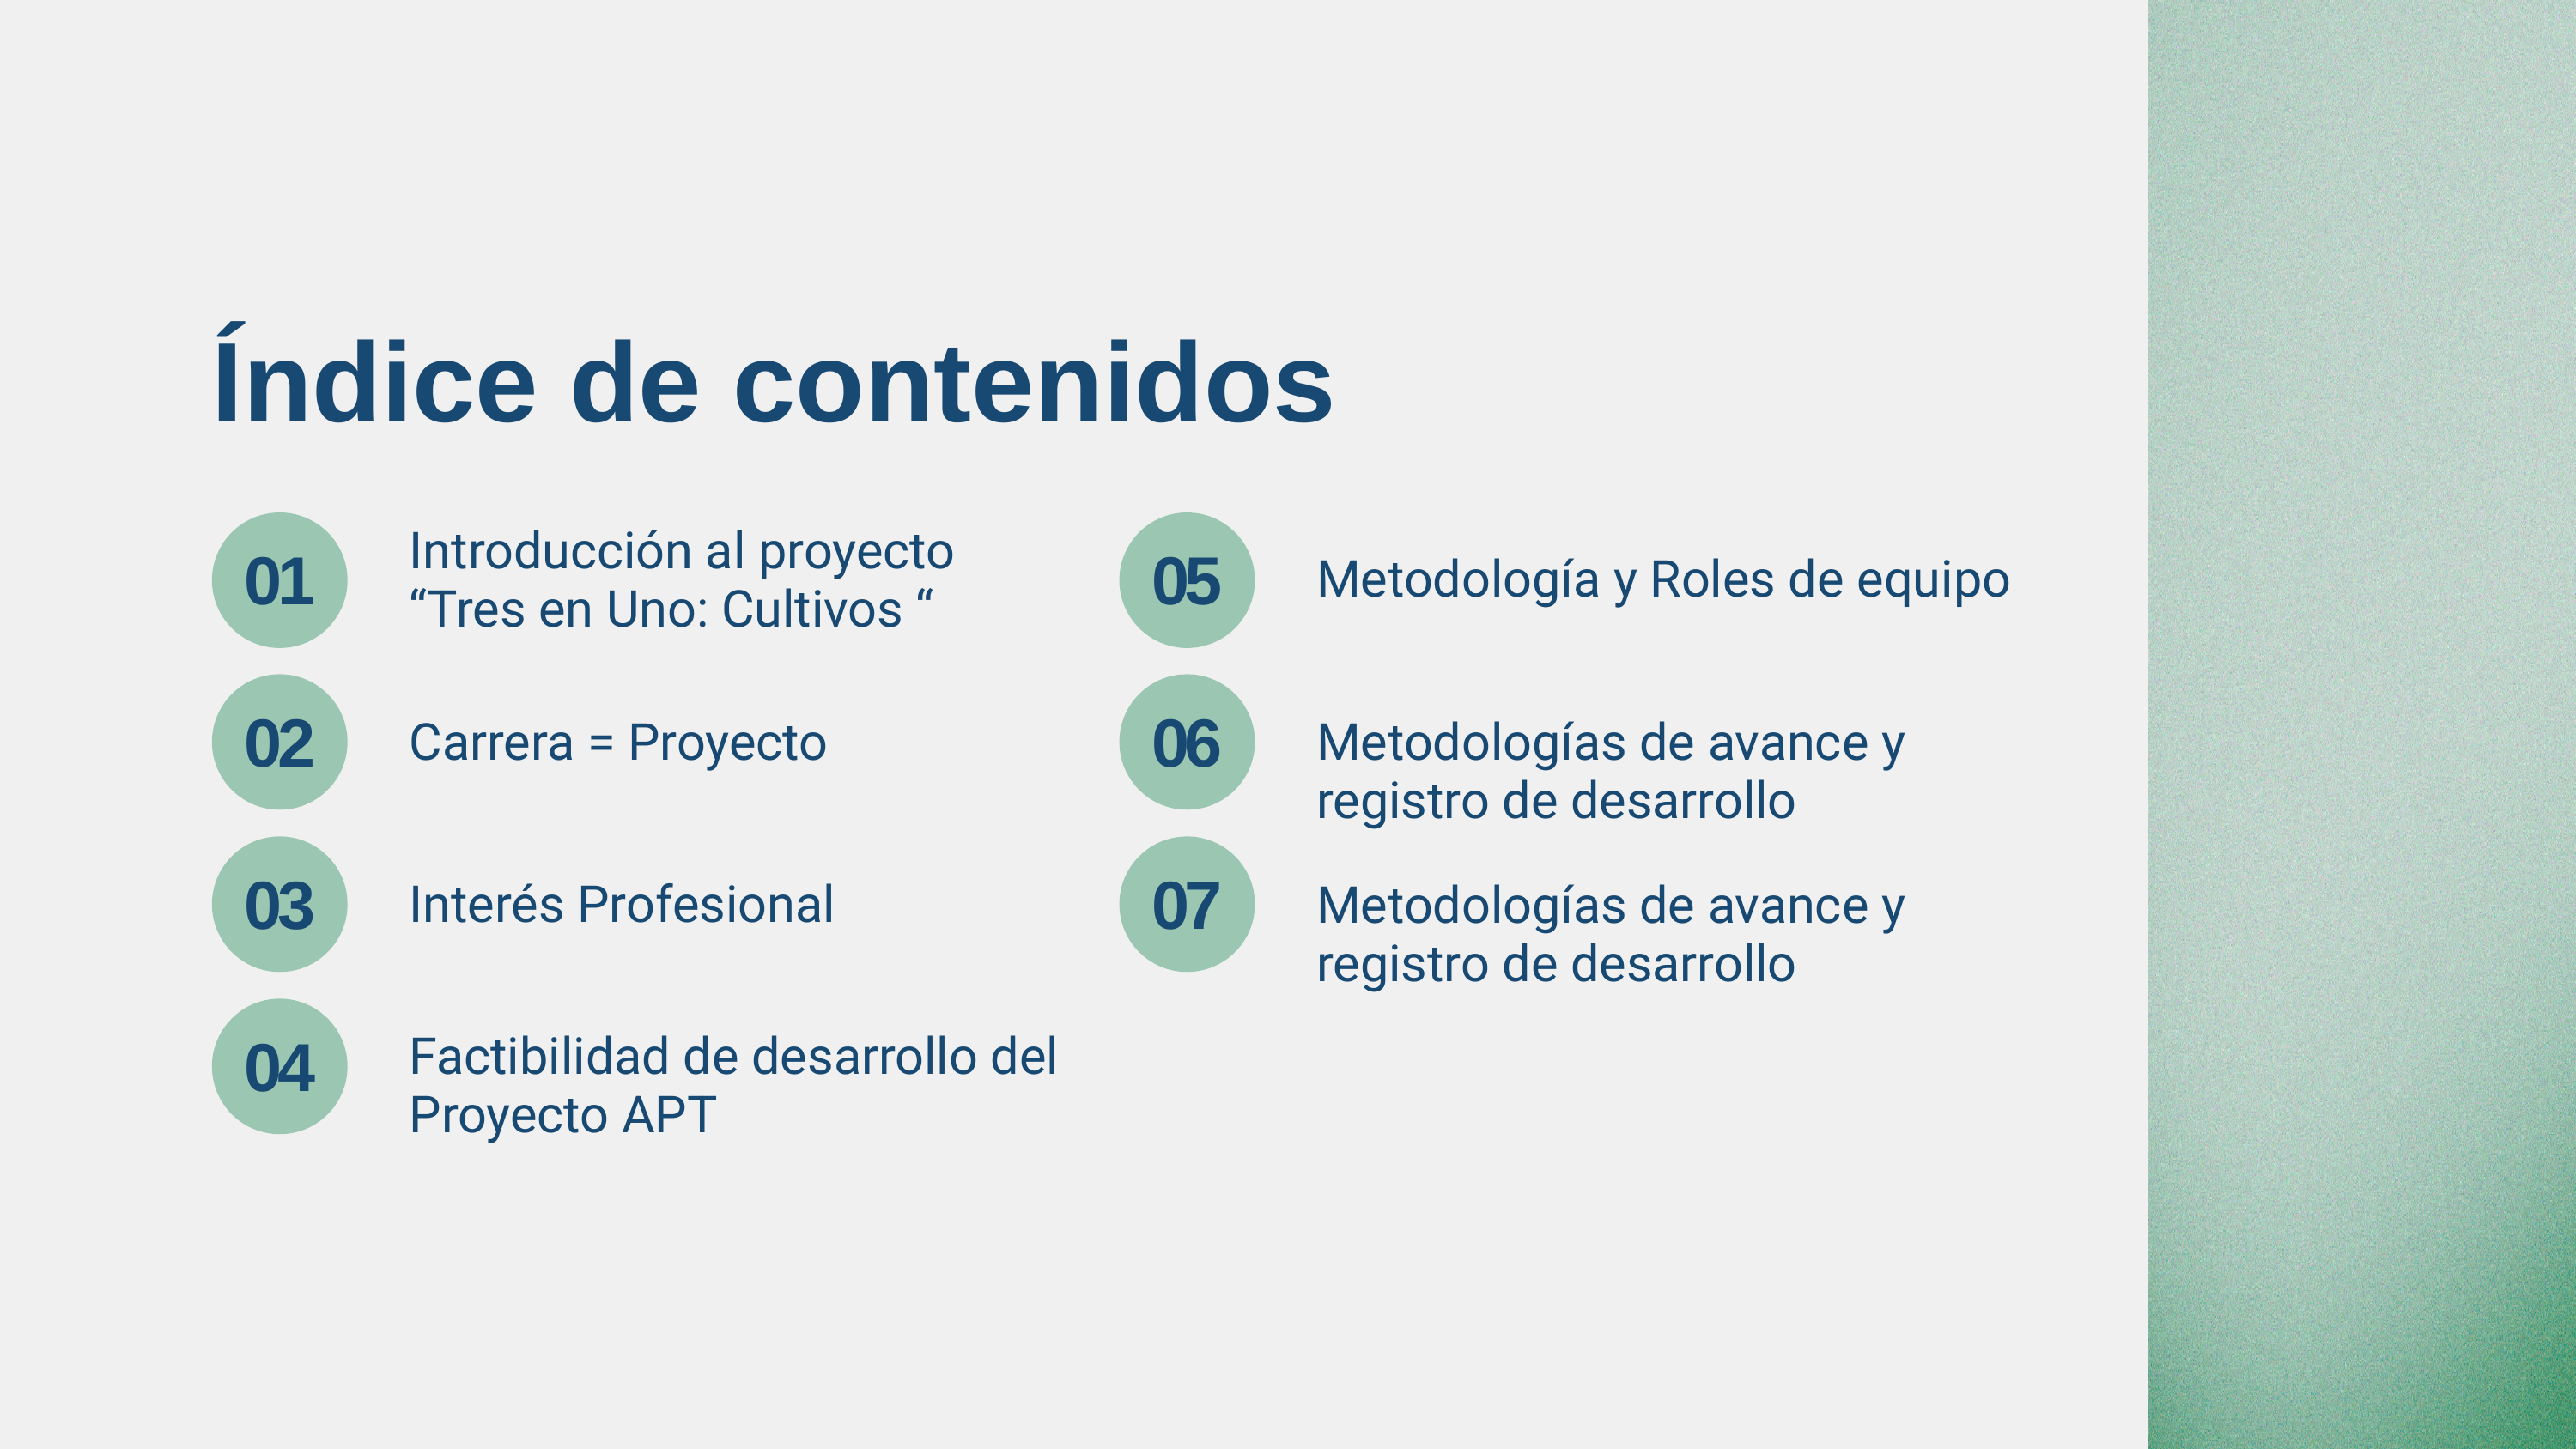

Índice de contenidos

Introducción al proyecto
“Tres en Uno: Cultivos “
01
05
Metodología y Roles de equipo

02
06
Carrera = Proyecto
Metodologías de avance y registro de desarrollo

03
07
Interés Profesional
Metodologías de avance y registro de desarrollo

Factibilidad de desarrollo del Proyecto APT
04